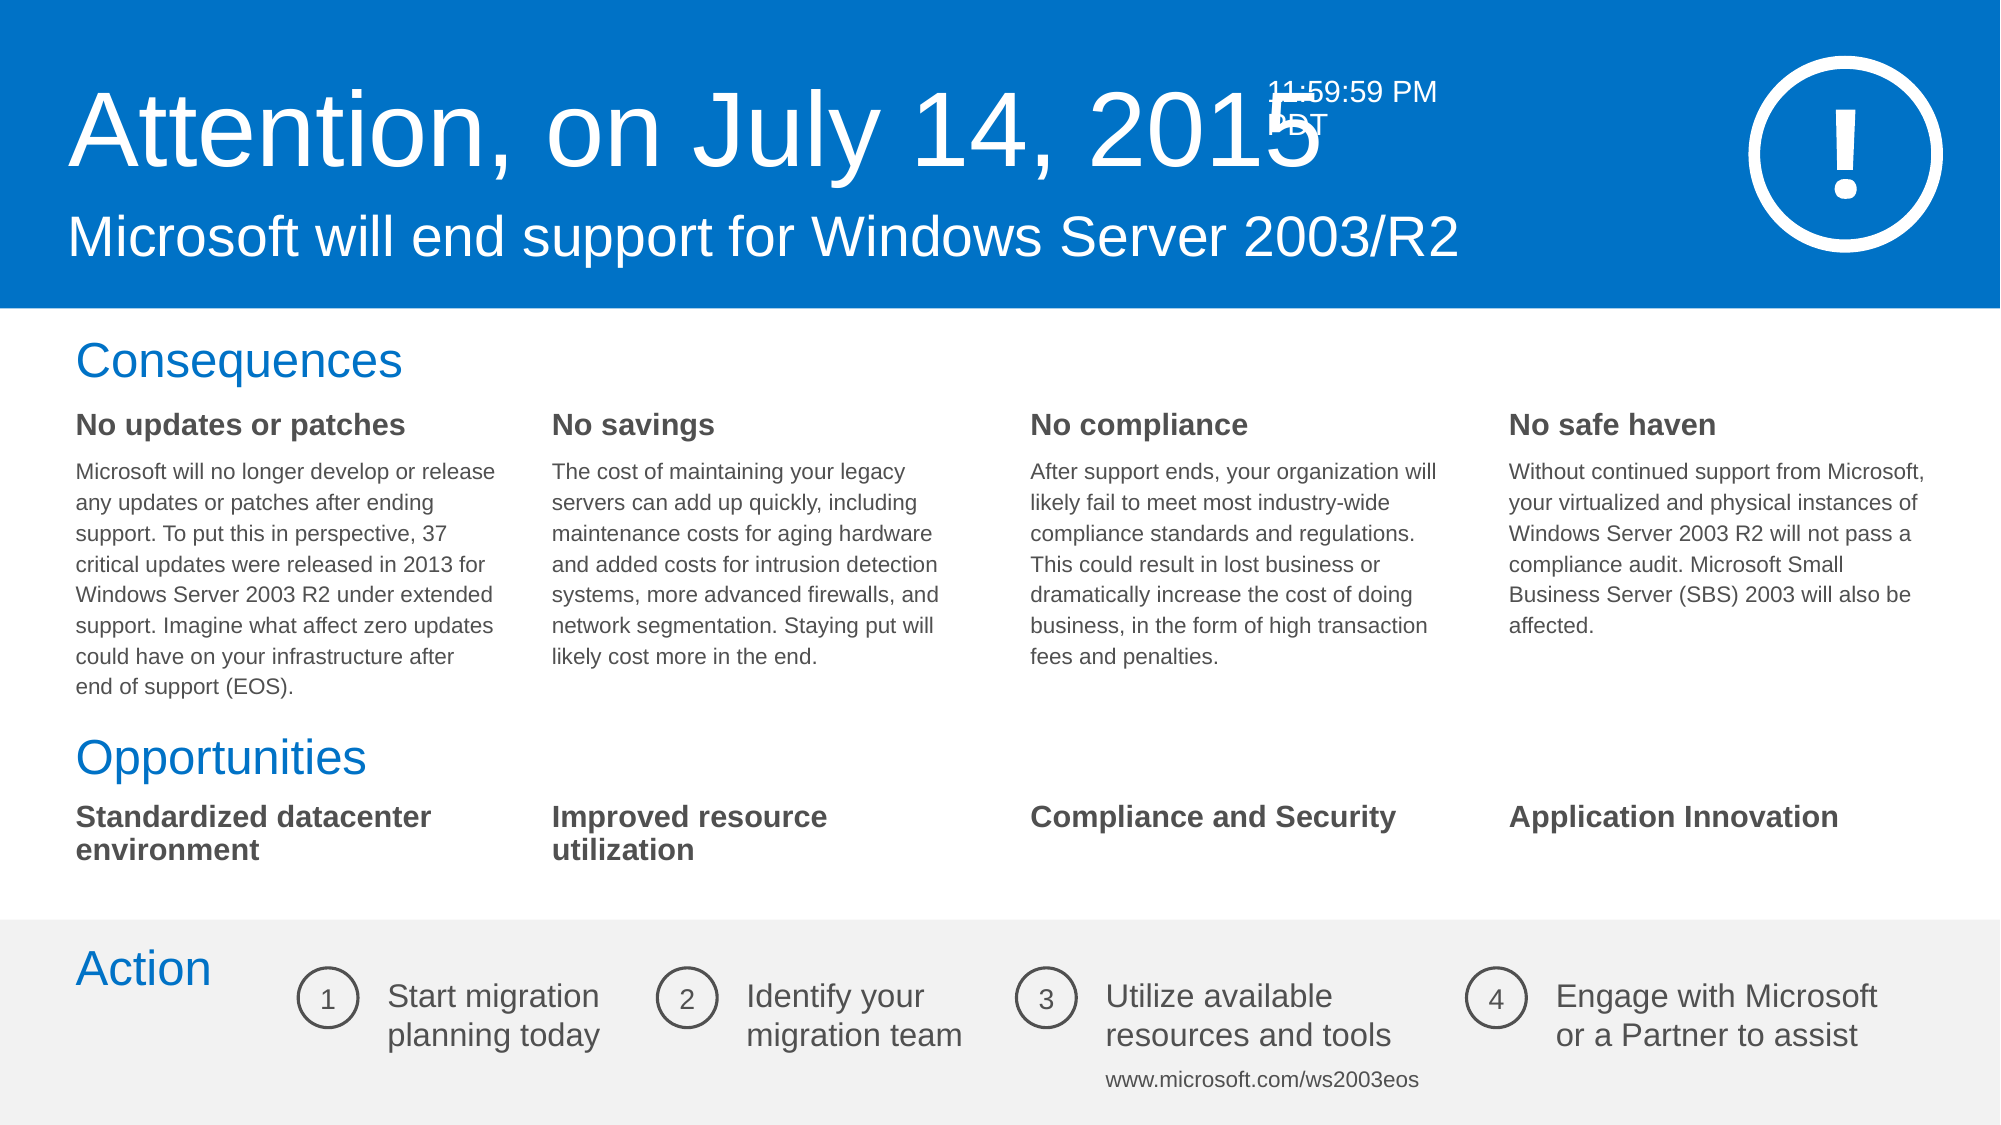

11:59:59 PM
PDT

Attention, on July 14, 2015
Microsoft will end support for Windows Server 2003/R2
Consequences
No updates or patches
Microsoft will no longer develop or release any updates or patches after ending support. To put this in perspective, 37 critical updates were released in 2013 for Windows Server 2003 R2 under extended support. Imagine what affect zero updates could have on your infrastructure after end of support (EOS).

No savings
The cost of maintaining your legacy servers can add up quickly, including maintenance costs for aging hardware and added costs for intrusion detection systems, more advanced firewalls, and network segmentation. Staying put will likely cost more in the end.
No compliance
After support ends, your organization will likely fail to meet most industry-wide compliance standards and regulations. This could result in lost business or dramatically increase the cost of doing business, in the form of high transaction fees and penalties.
No safe haven
Without continued support from Microsoft, your virtualized and physical instances of Windows Server 2003 R2 will not pass a compliance audit. Microsoft Small Business Server (SBS) 2003 will also be affected.
Opportunities
Standardized datacenter environment
Improved resource utilization
Compliance and Security
Application Innovation

Action
Utilize available resources and tools
www.microsoft.com/ws2003eos
Start migration planning today
Identify your migration team
Engage with Microsoft or a Partner to assist
1
2
3
4